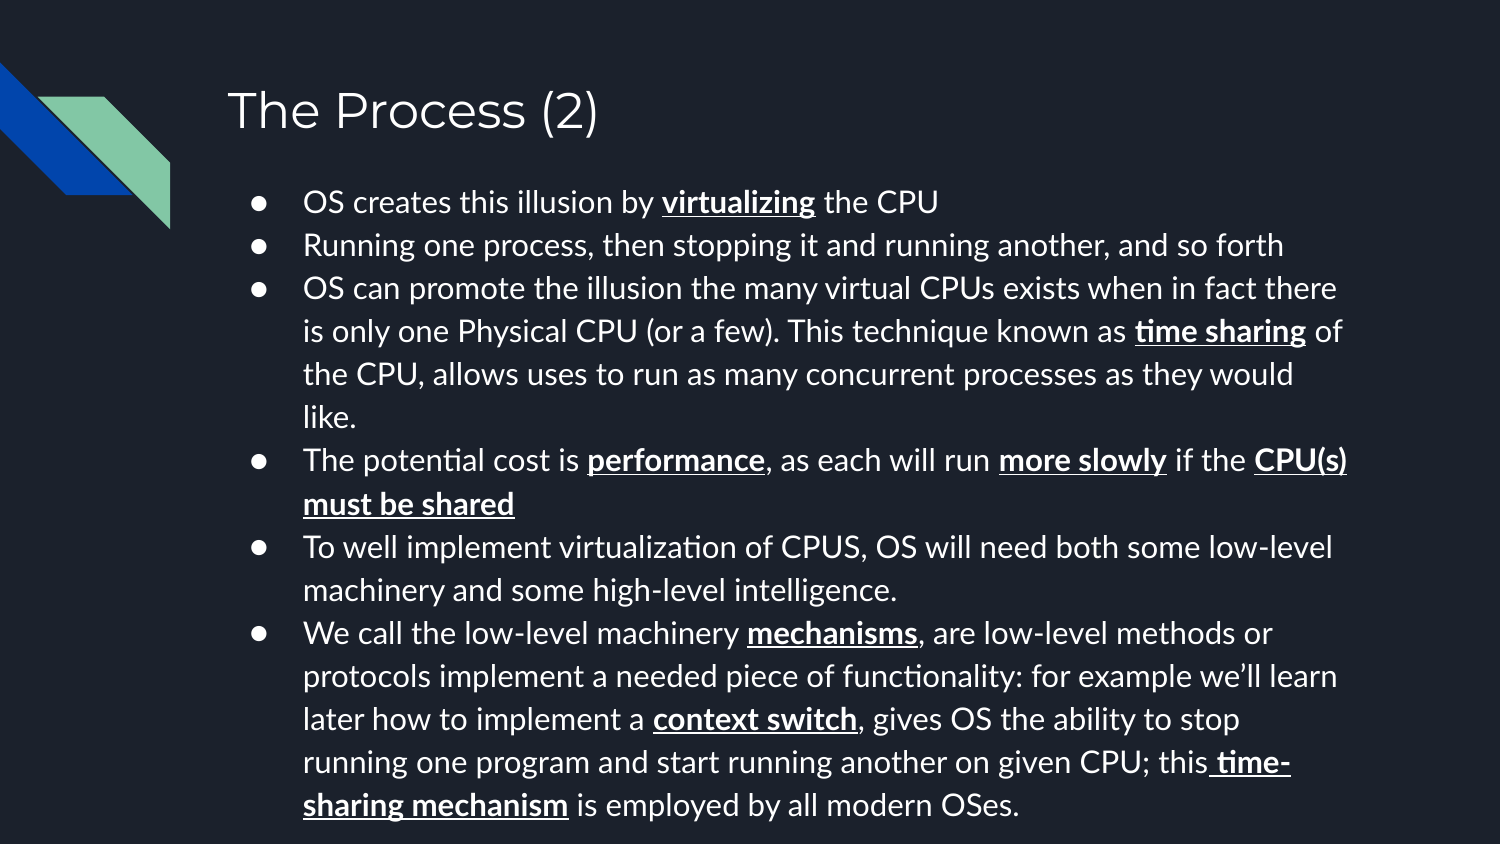

# The Process (2)
OS creates this illusion by virtualizing the CPU
Running one process, then stopping it and running another, and so forth
OS can promote the illusion the many virtual CPUs exists when in fact there is only one Physical CPU (or a few). This technique known as time sharing of the CPU, allows uses to run as many concurrent processes as they would like.
The potential cost is performance, as each will run more slowly if the CPU(s) must be shared
To well implement virtualization of CPUS, OS will need both some low-level machinery and some high-level intelligence.
We call the low-level machinery mechanisms, are low-level methods or protocols implement a needed piece of functionality: for example we’ll learn later how to implement a context switch, gives OS the ability to stop running one program and start running another on given CPU; this time-sharing mechanism is employed by all modern OSes.